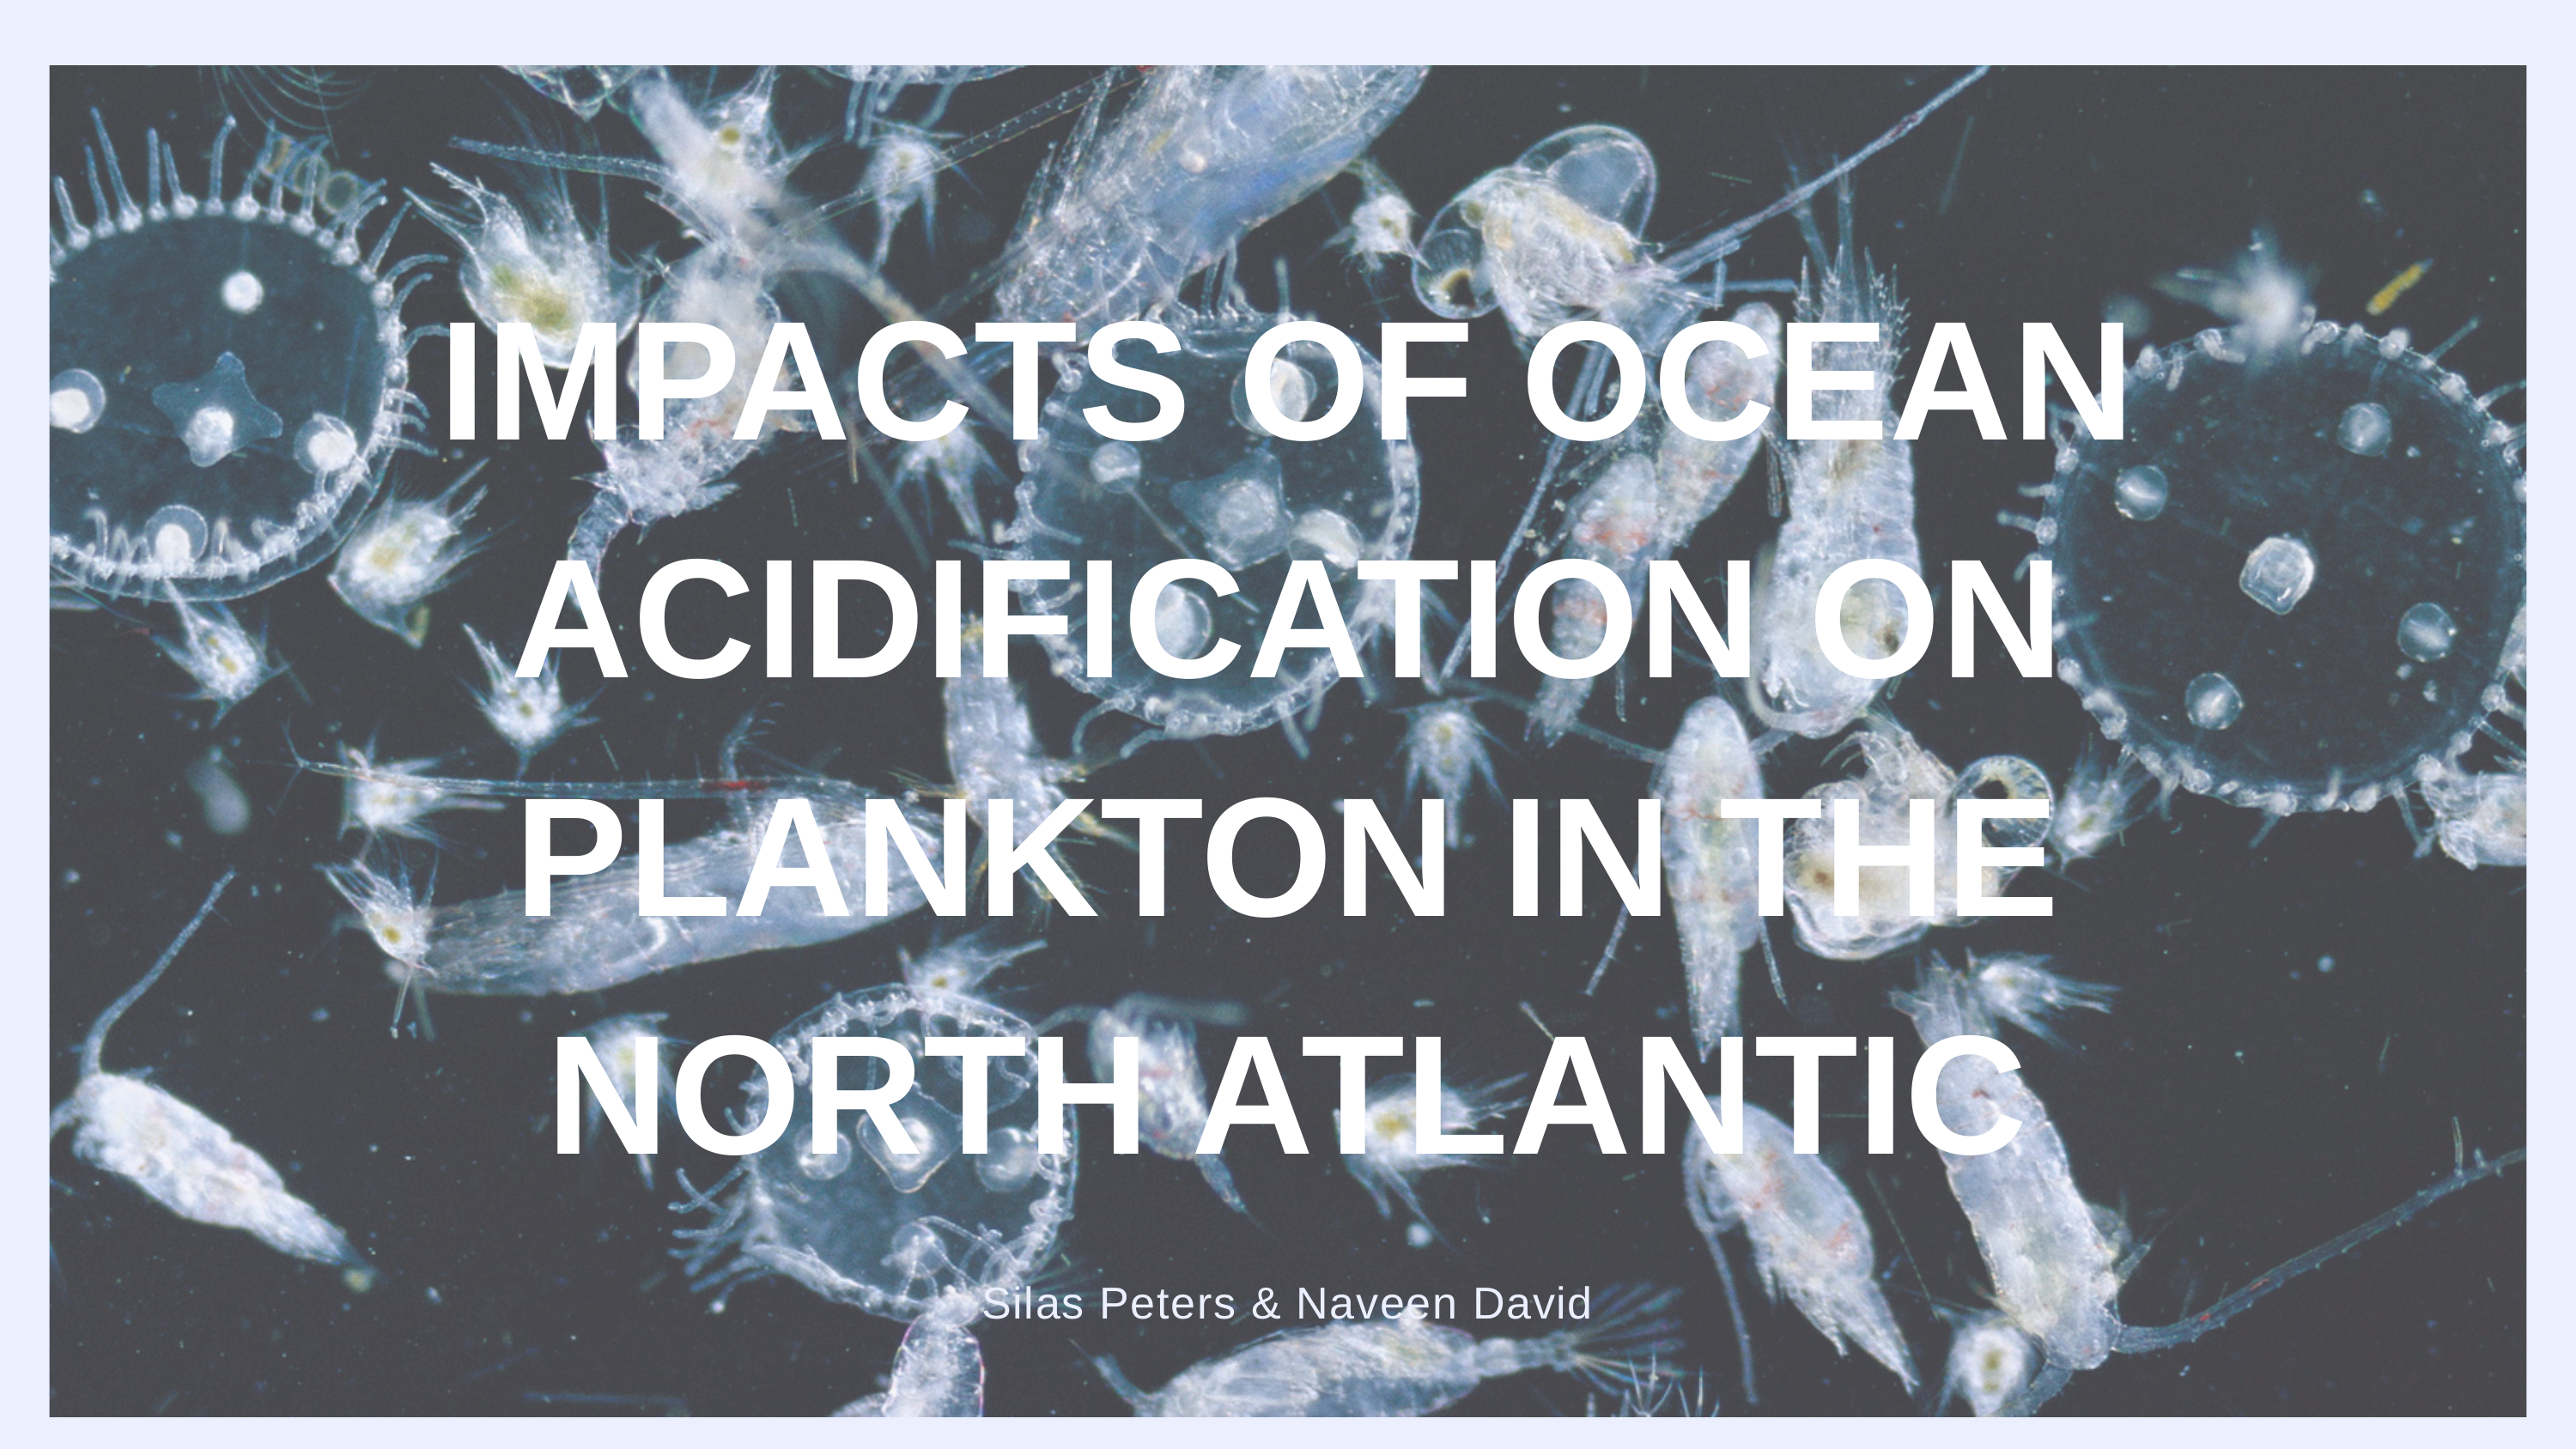

IMPACTS OF OCEAN ACIDIFICATION ON PLANKTON IN THE NORTH ATLANTIC
Silas Peters & Naveen David